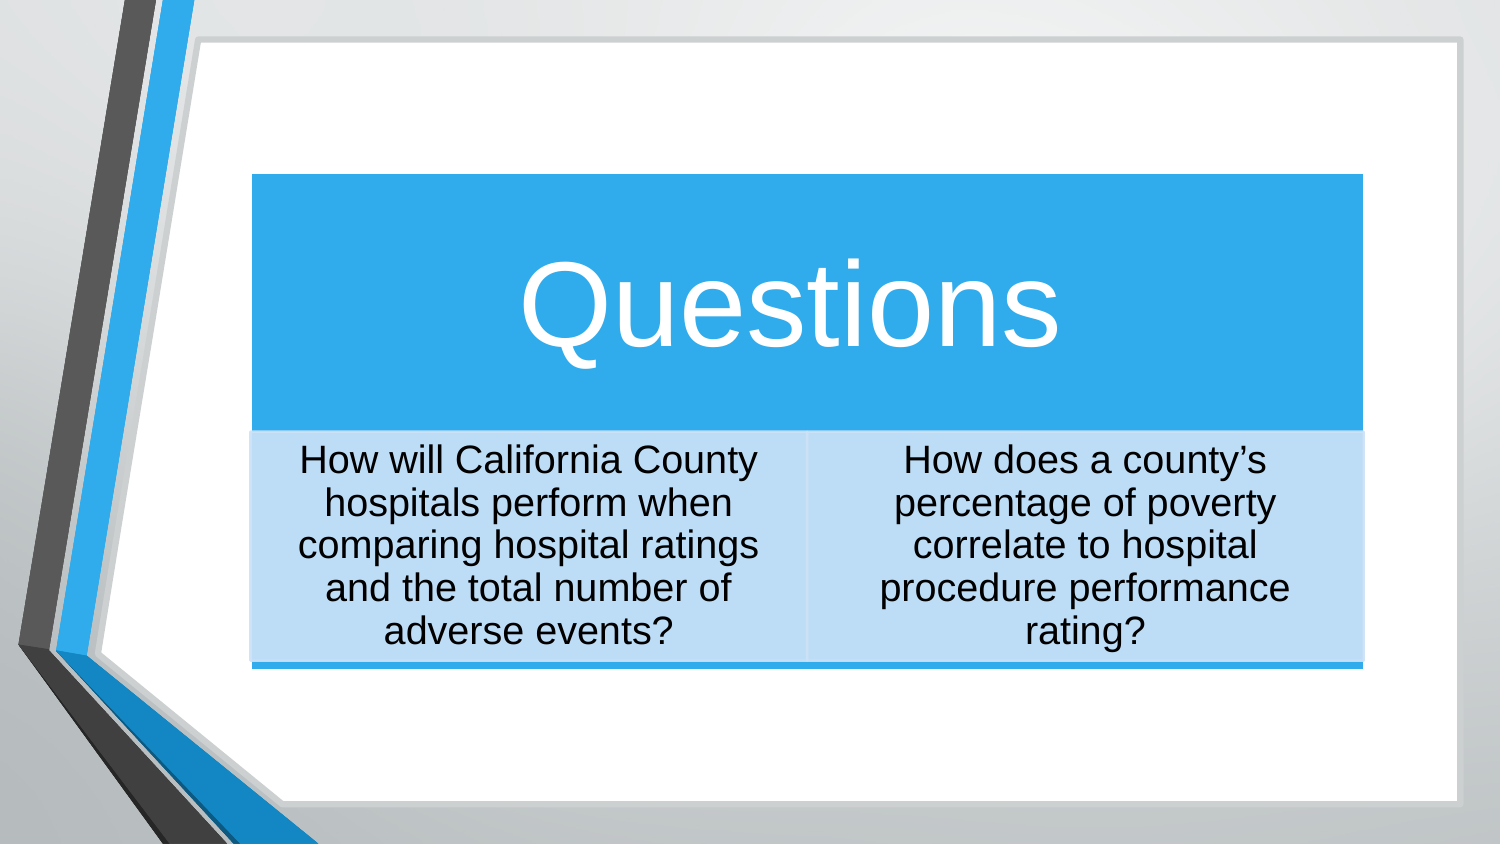

Questions
How will California County hospitals perform when comparing hospital ratings and the total number of adverse events?
How does a county’s percentage of poverty correlate to hospital procedure performance rating?